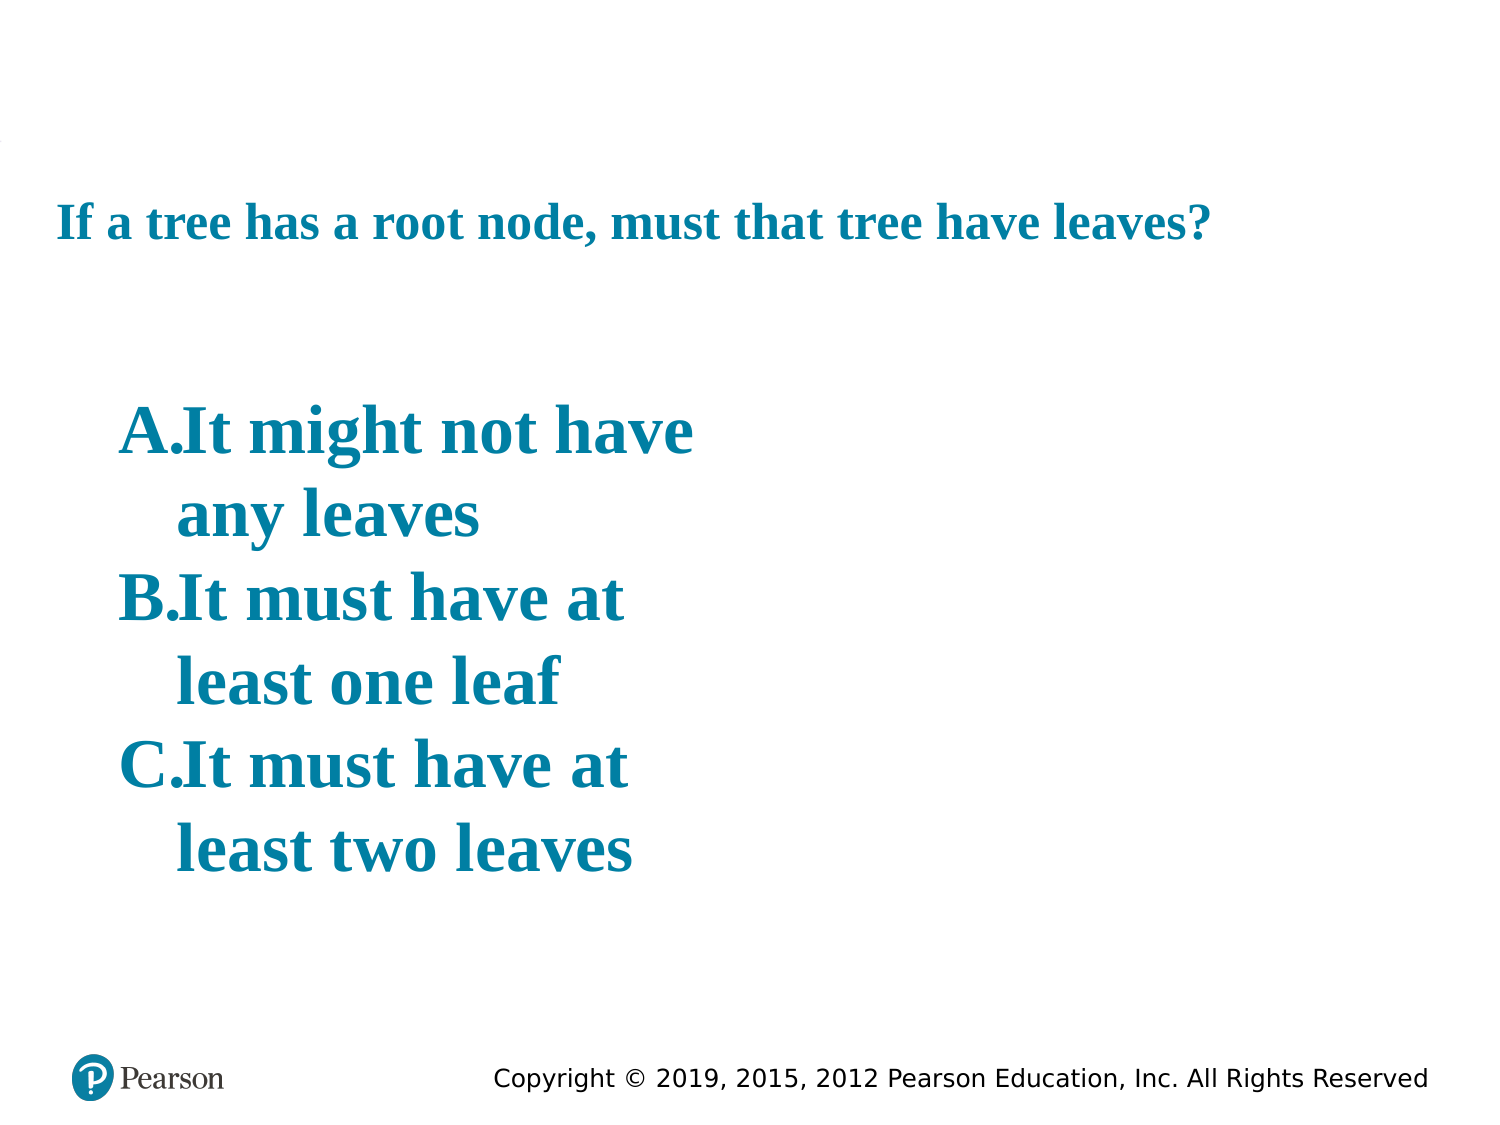

# If a tree has a root node, must that tree have leaves?

It might not have any leaves
It must have at least one leaf
It must have at least two leaves